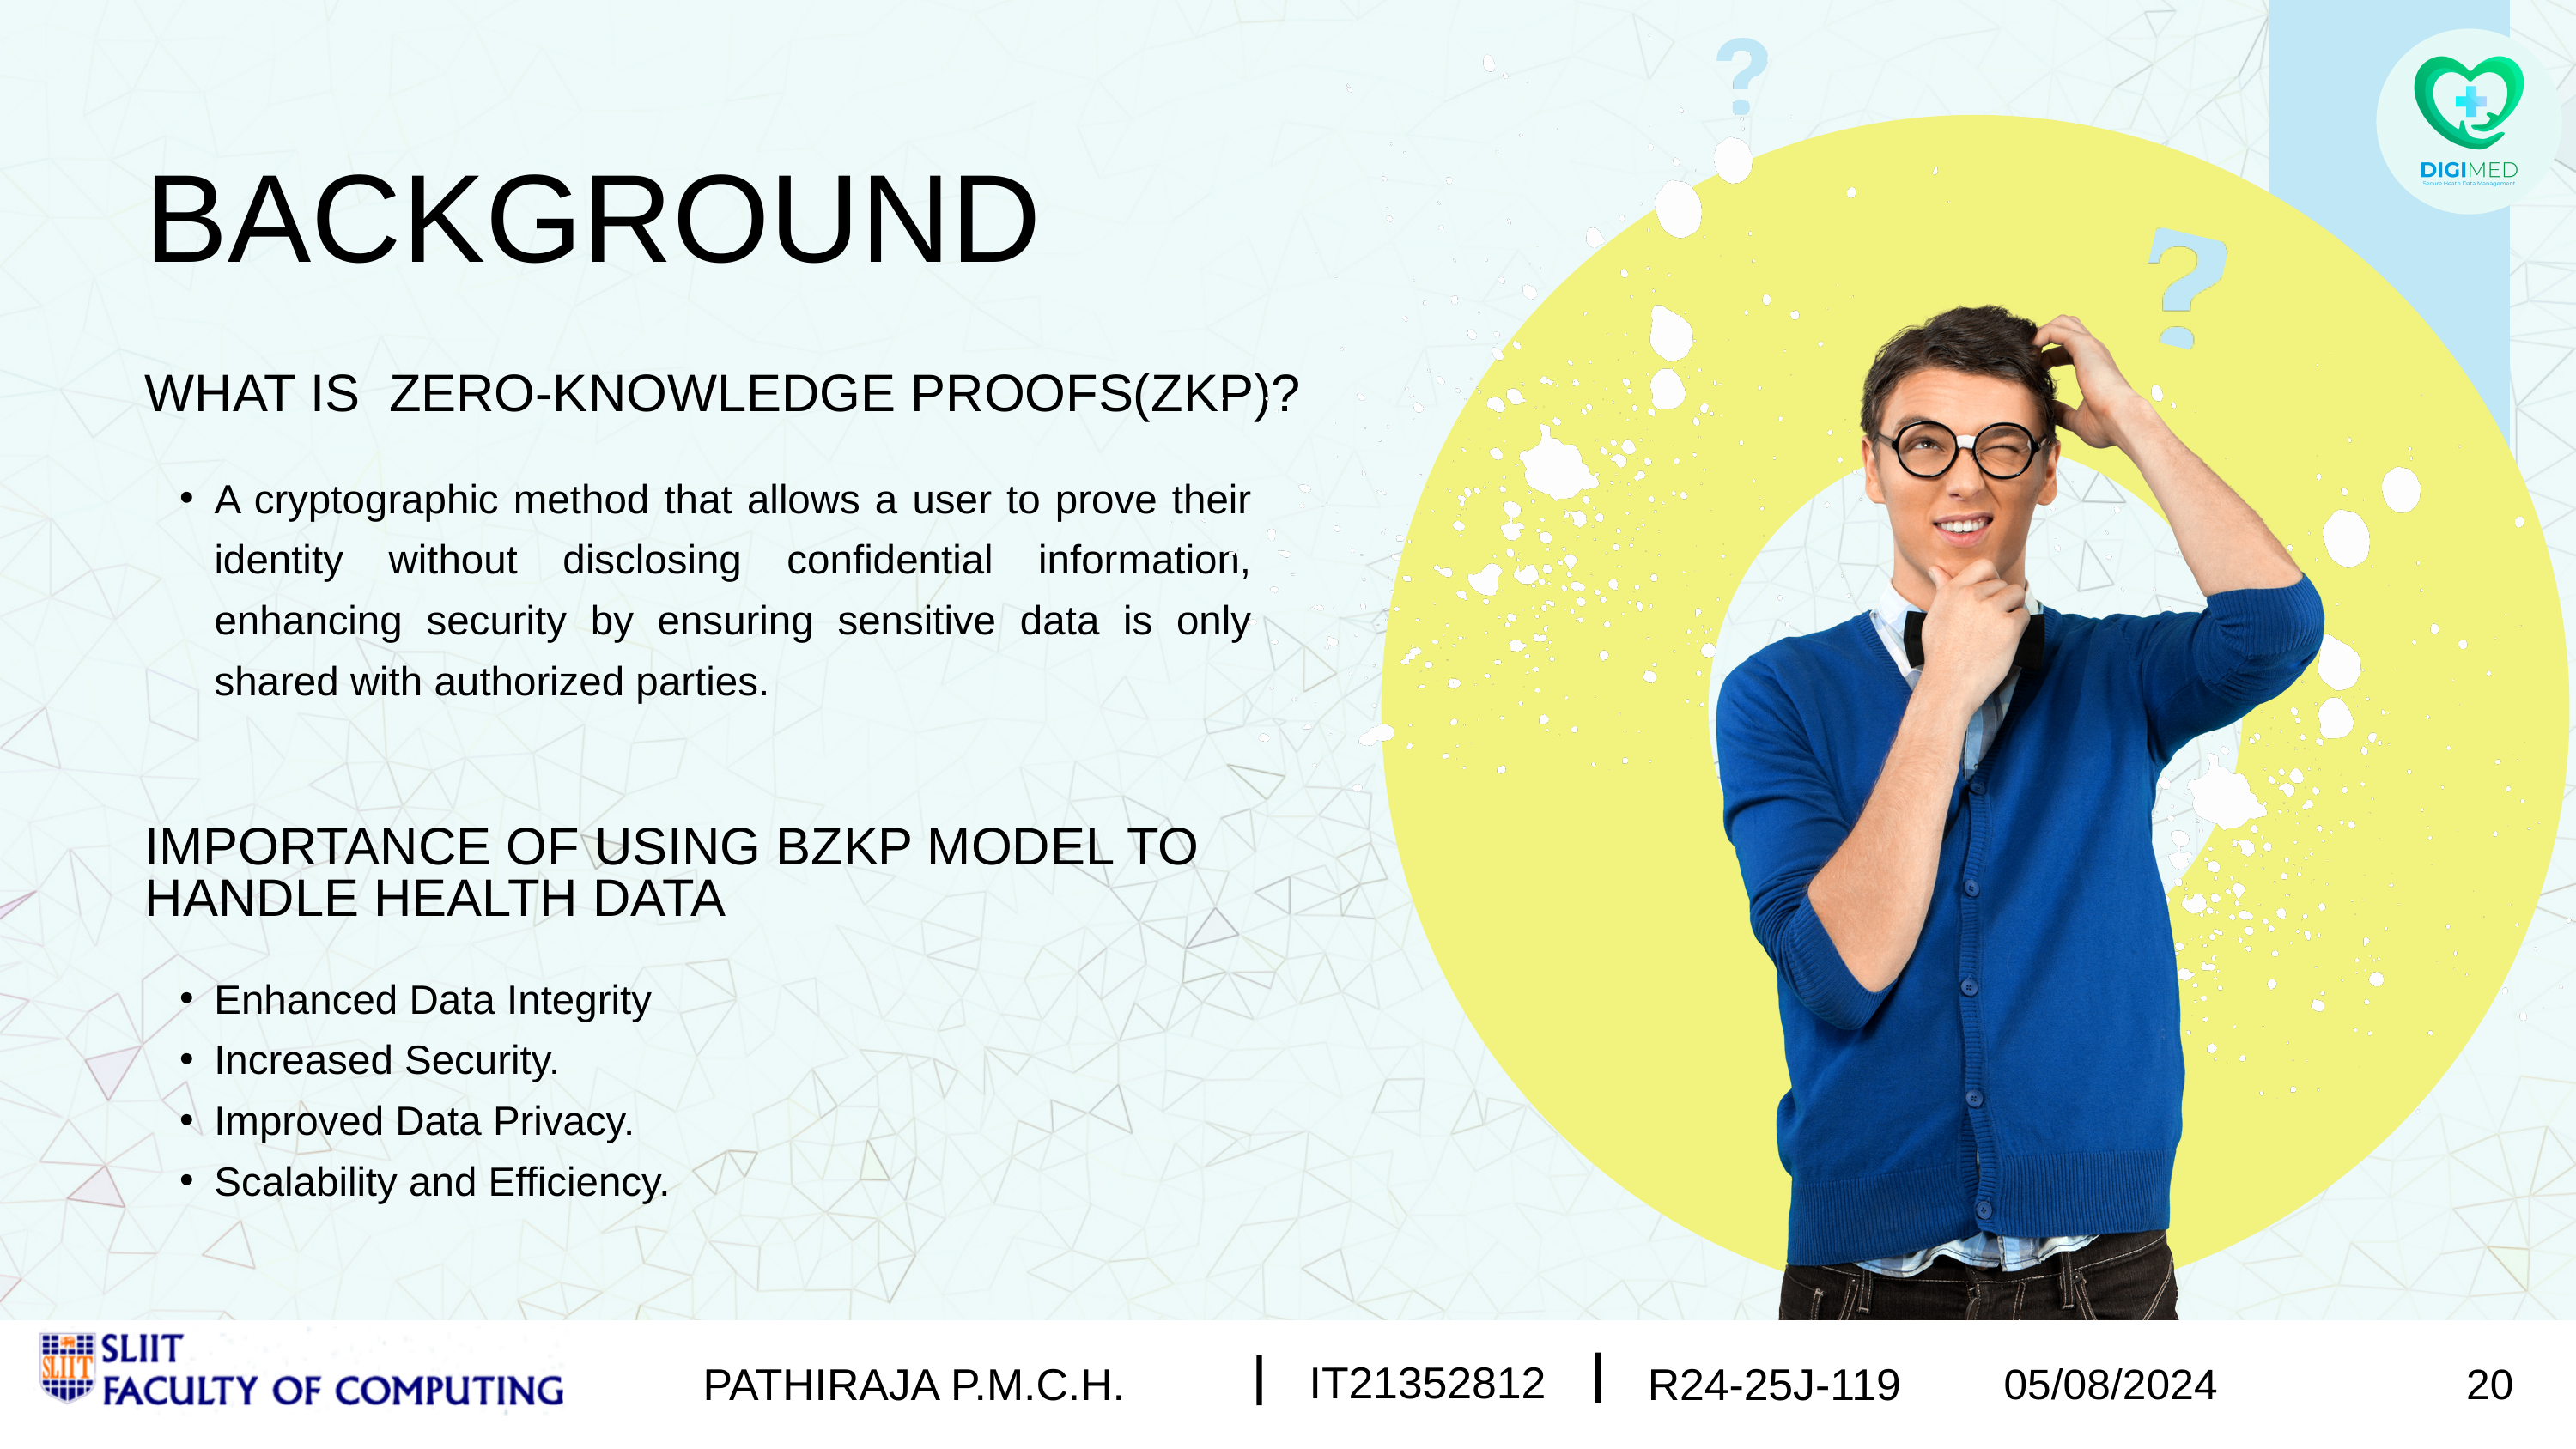

BACKGROUND

WHAT IS  ZERO-KNOWLEDGE PROOFS(ZKP)?
A cryptographic method that allows a user to prove their identity without disclosing confidential information, enhancing security by ensuring sensitive data is only shared with authorized parties.
IMPORTANCE OF USING BZKP MODEL TO HANDLE HEALTH DATA
Enhanced Data Integrity
Increased Security.
Improved Data Privacy.
Scalability and Efficiency.

IT21015526
IT21015526
IT21352812
PATHIRAJA P.M.C.H.
KUMARASIRI M.A.K.P
KUMARASIRI M.A.K.P
R24-004
R24-004
R24-25J-119
02/21/2024
02/21/2024
05/08/2024
09
11
20